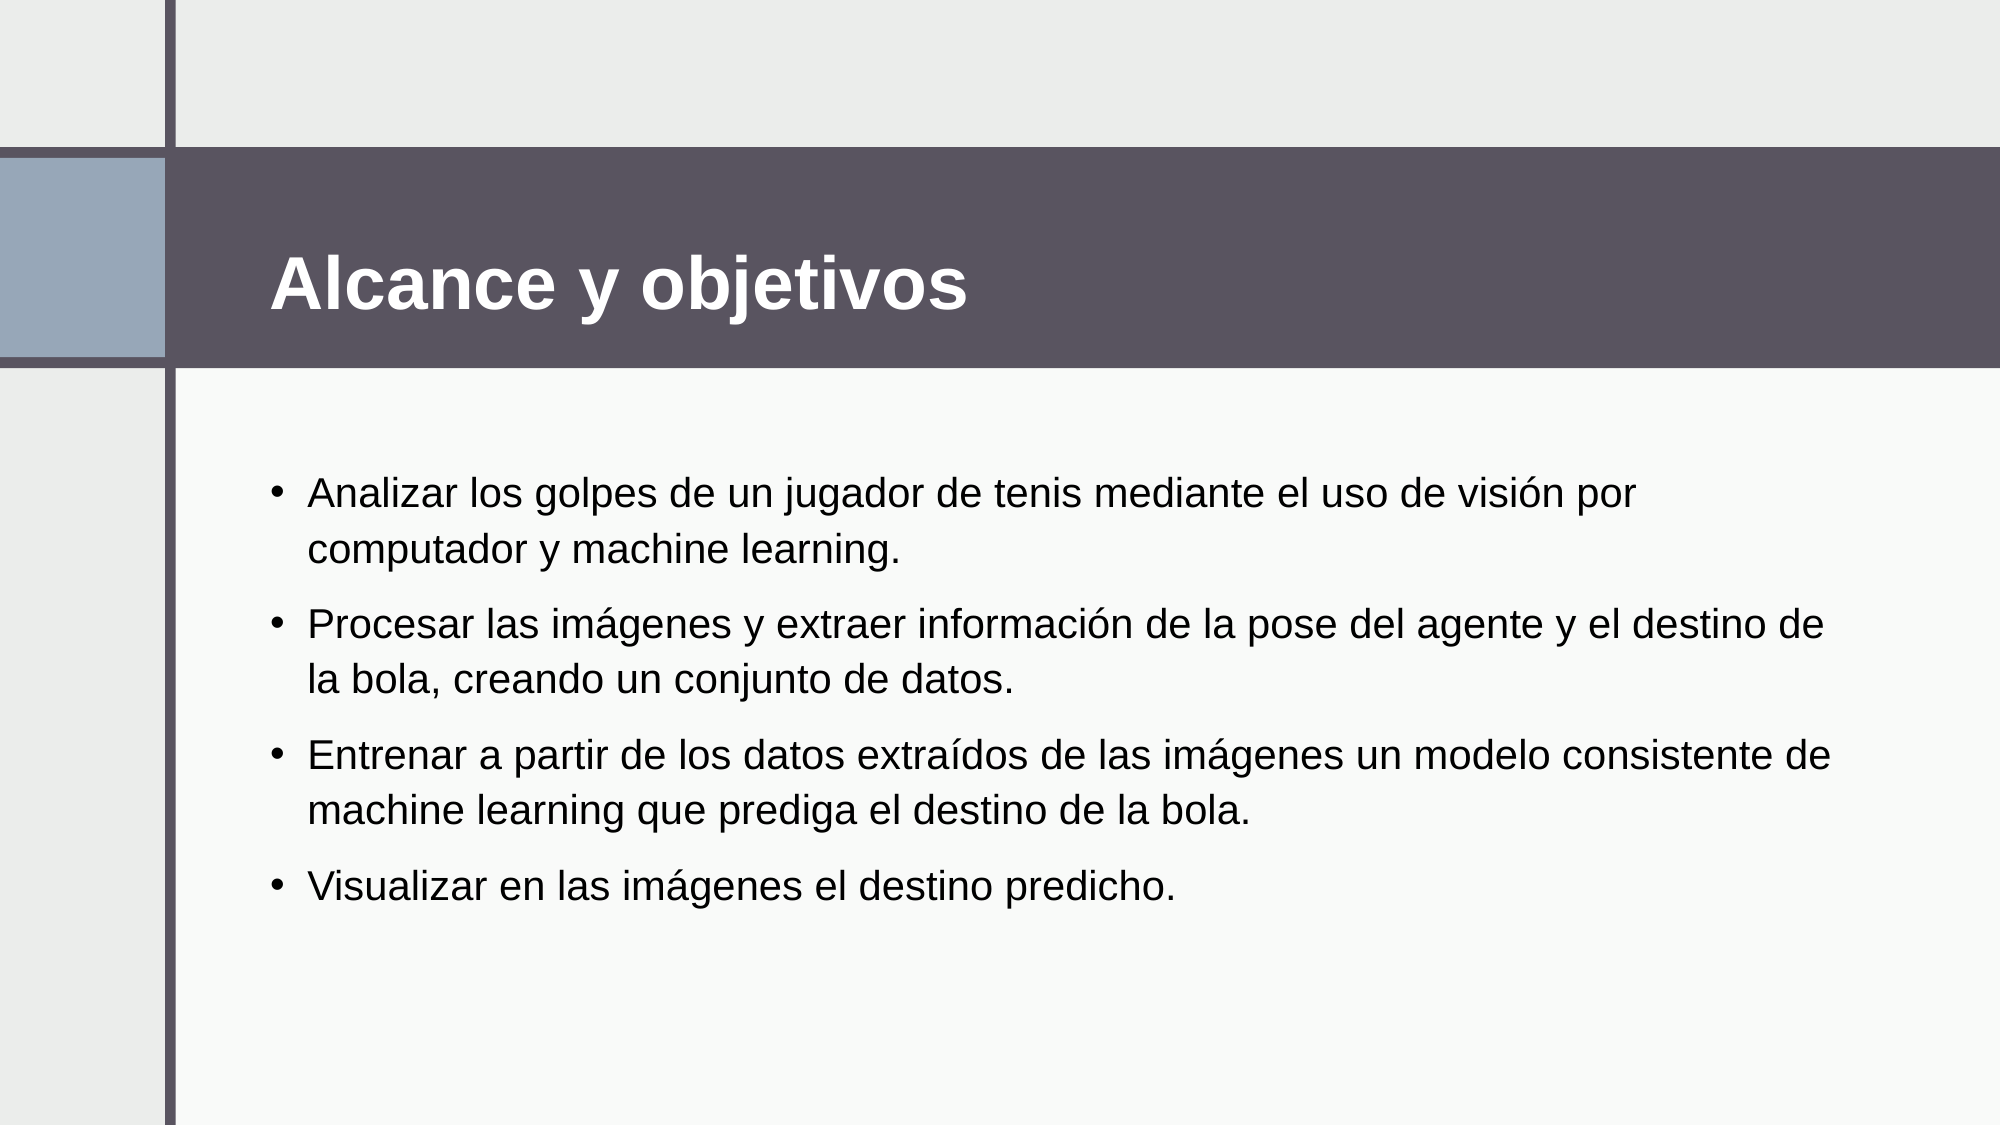

# Alcance y objetivos

Analizar los golpes de un jugador de tenis mediante el uso de visión por computador y machine learning.
Procesar las imágenes y extraer información de la pose del agente y el destino de la bola, creando un conjunto de datos.
Entrenar a partir de los datos extraídos de las imágenes un modelo consistente de machine learning que prediga el destino de la bola.
Visualizar en las imágenes el destino predicho.